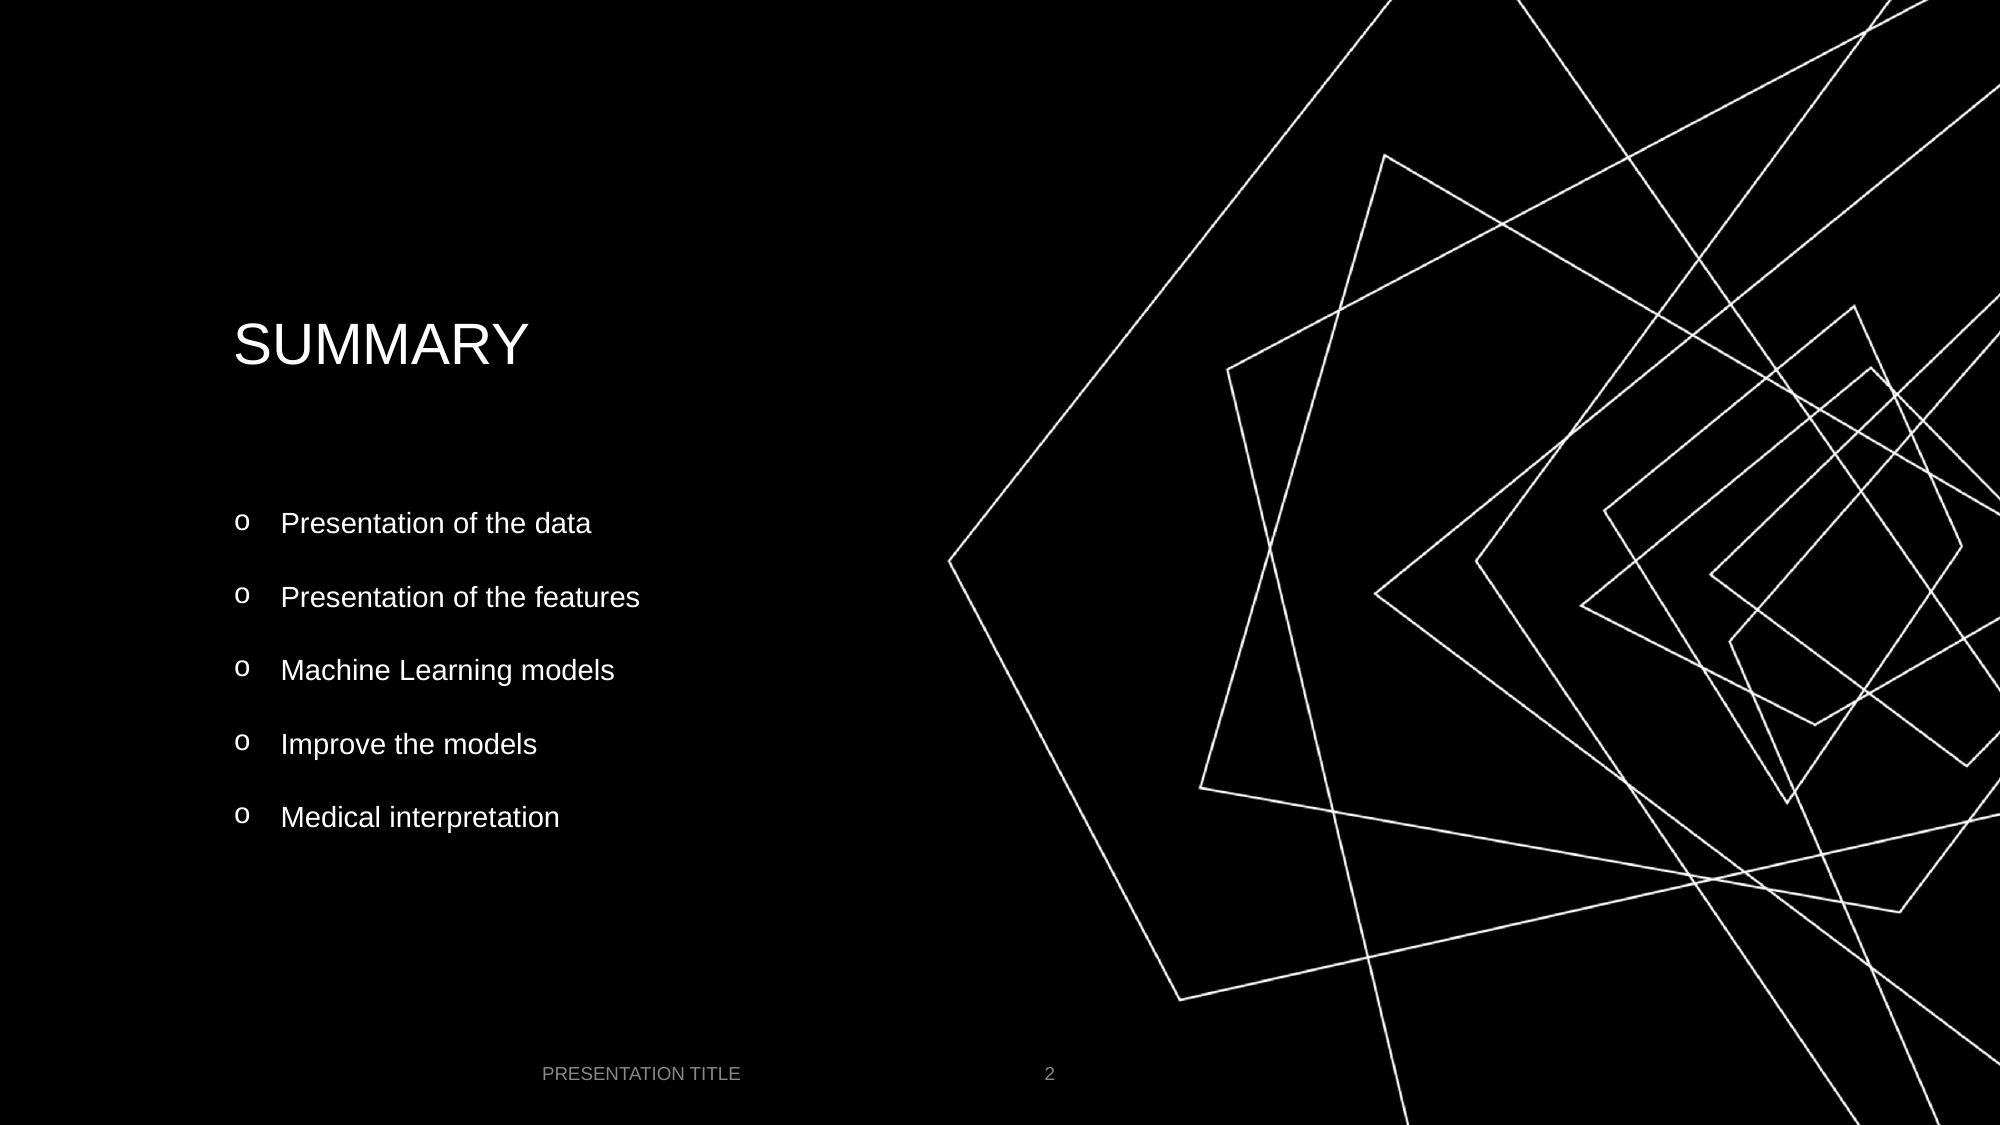

# SUMMARY
Presentation of the data
Presentation of the features
Machine Learning models
Improve the models
Medical interpretation
PRESENTATION TITLE
2